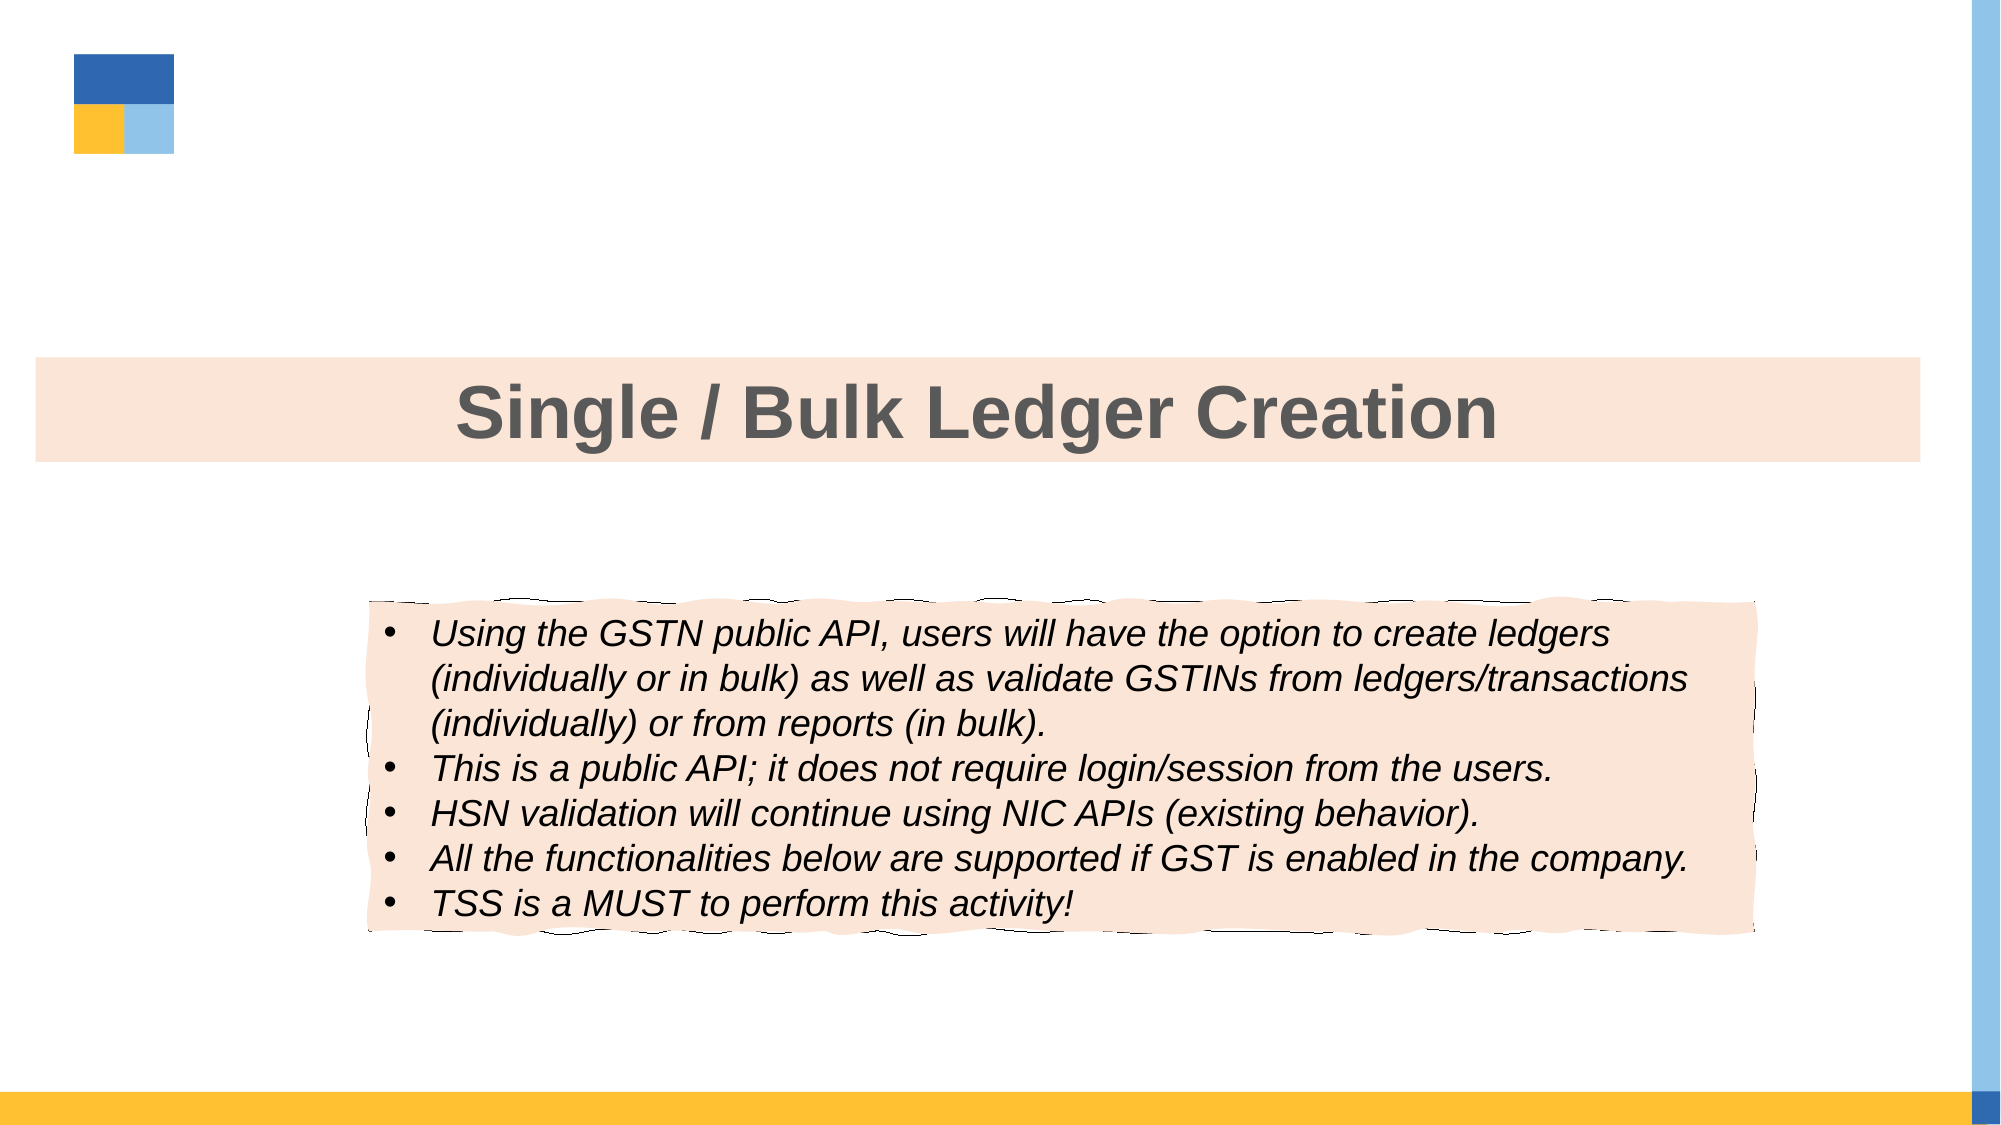

# Single / Bulk Ledger Creation
Using the GSTN public API, users will have the option to create ledgers (individually or in bulk) as well as validate GSTINs from ledgers/transactions (individually) or from reports (in bulk).
This is a public API; it does not require login/session from the users.
HSN validation will continue using NIC APIs (existing behavior).
All the functionalities below are supported if GST is enabled in the company.
TSS is a MUST to perform this activity!